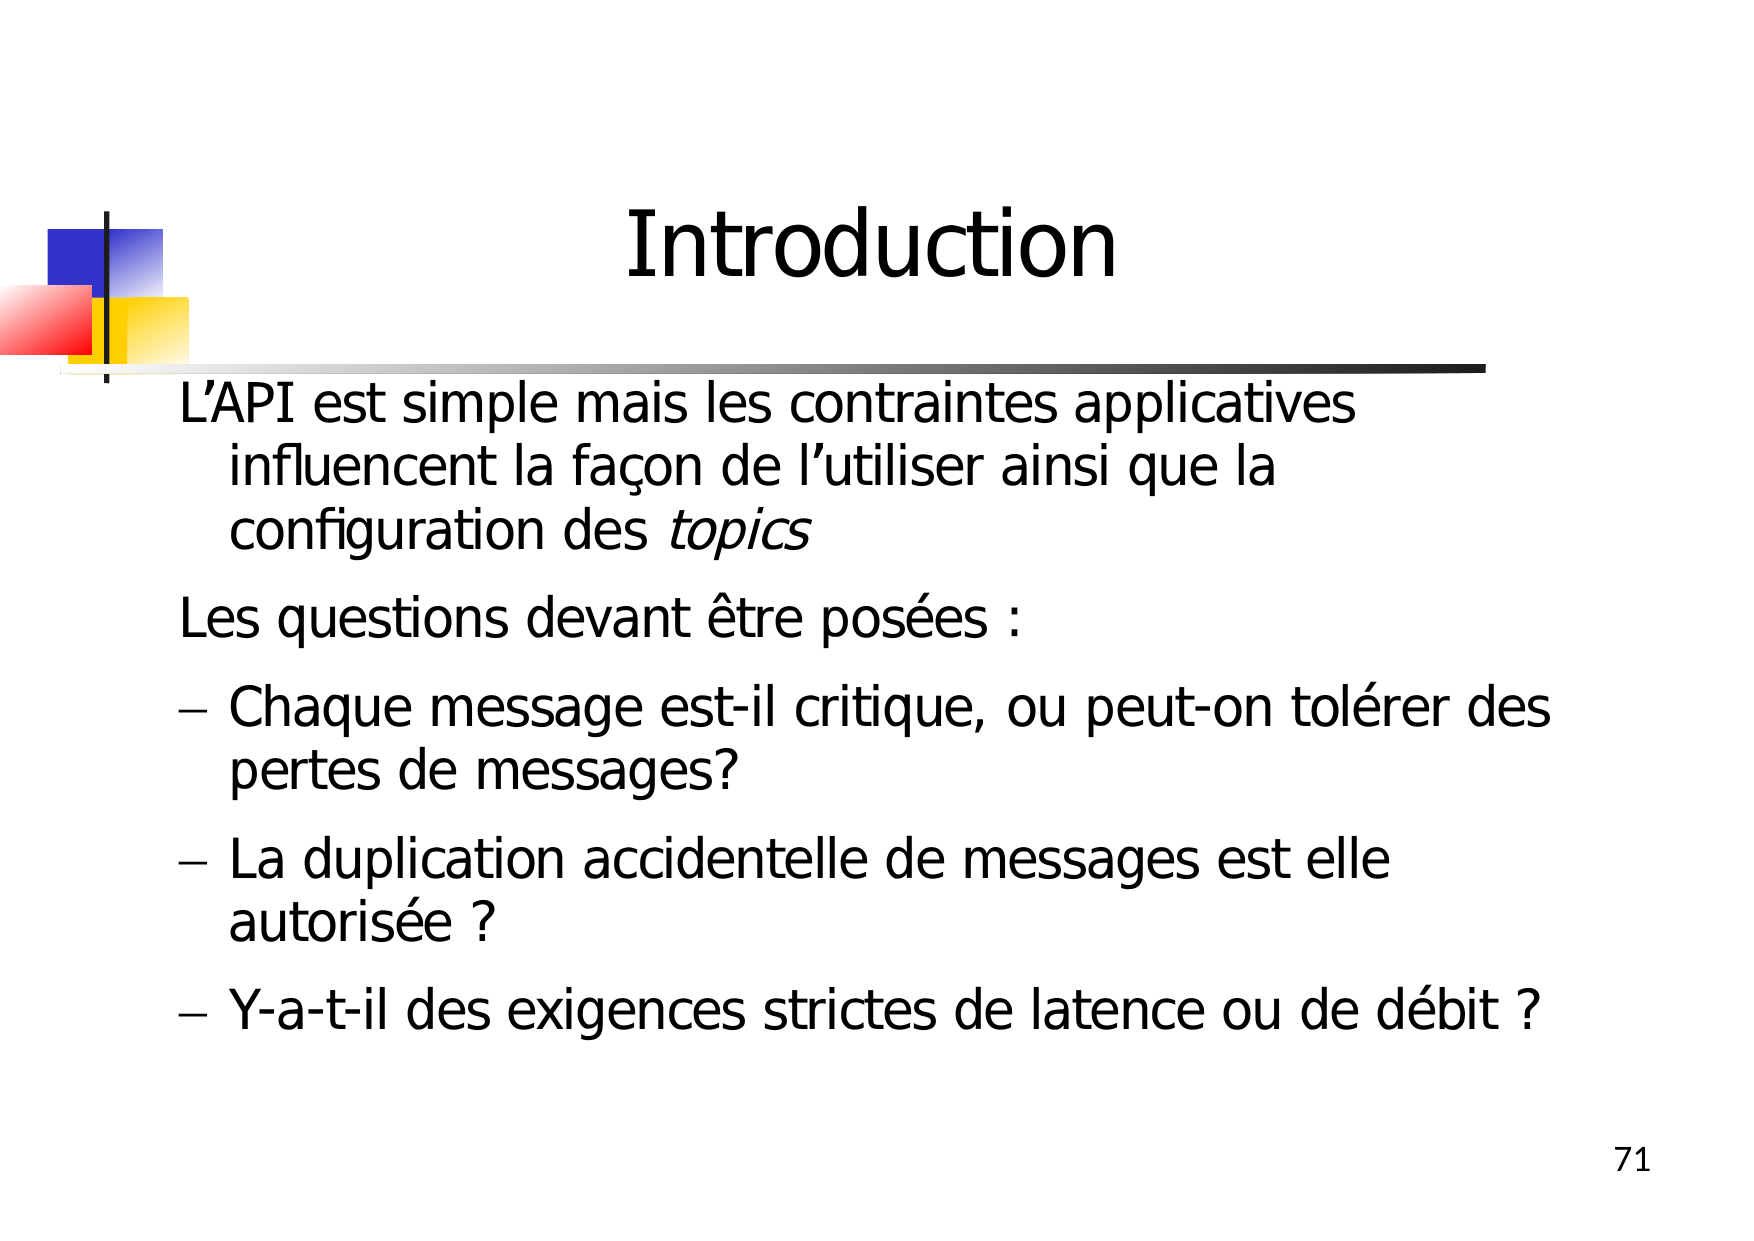

Introduction
L’API est simple mais les contraintes applicatives influencent la façon de l’utiliser ainsi que la configuration des topics
Les questions devant être posées :
Chaque message est-il critique, ou peut-on tolérer des pertes de messages?
La duplication accidentelle de messages est elle autorisée ?
Y-a-t-il des exigences strictes de latence ou de débit ?